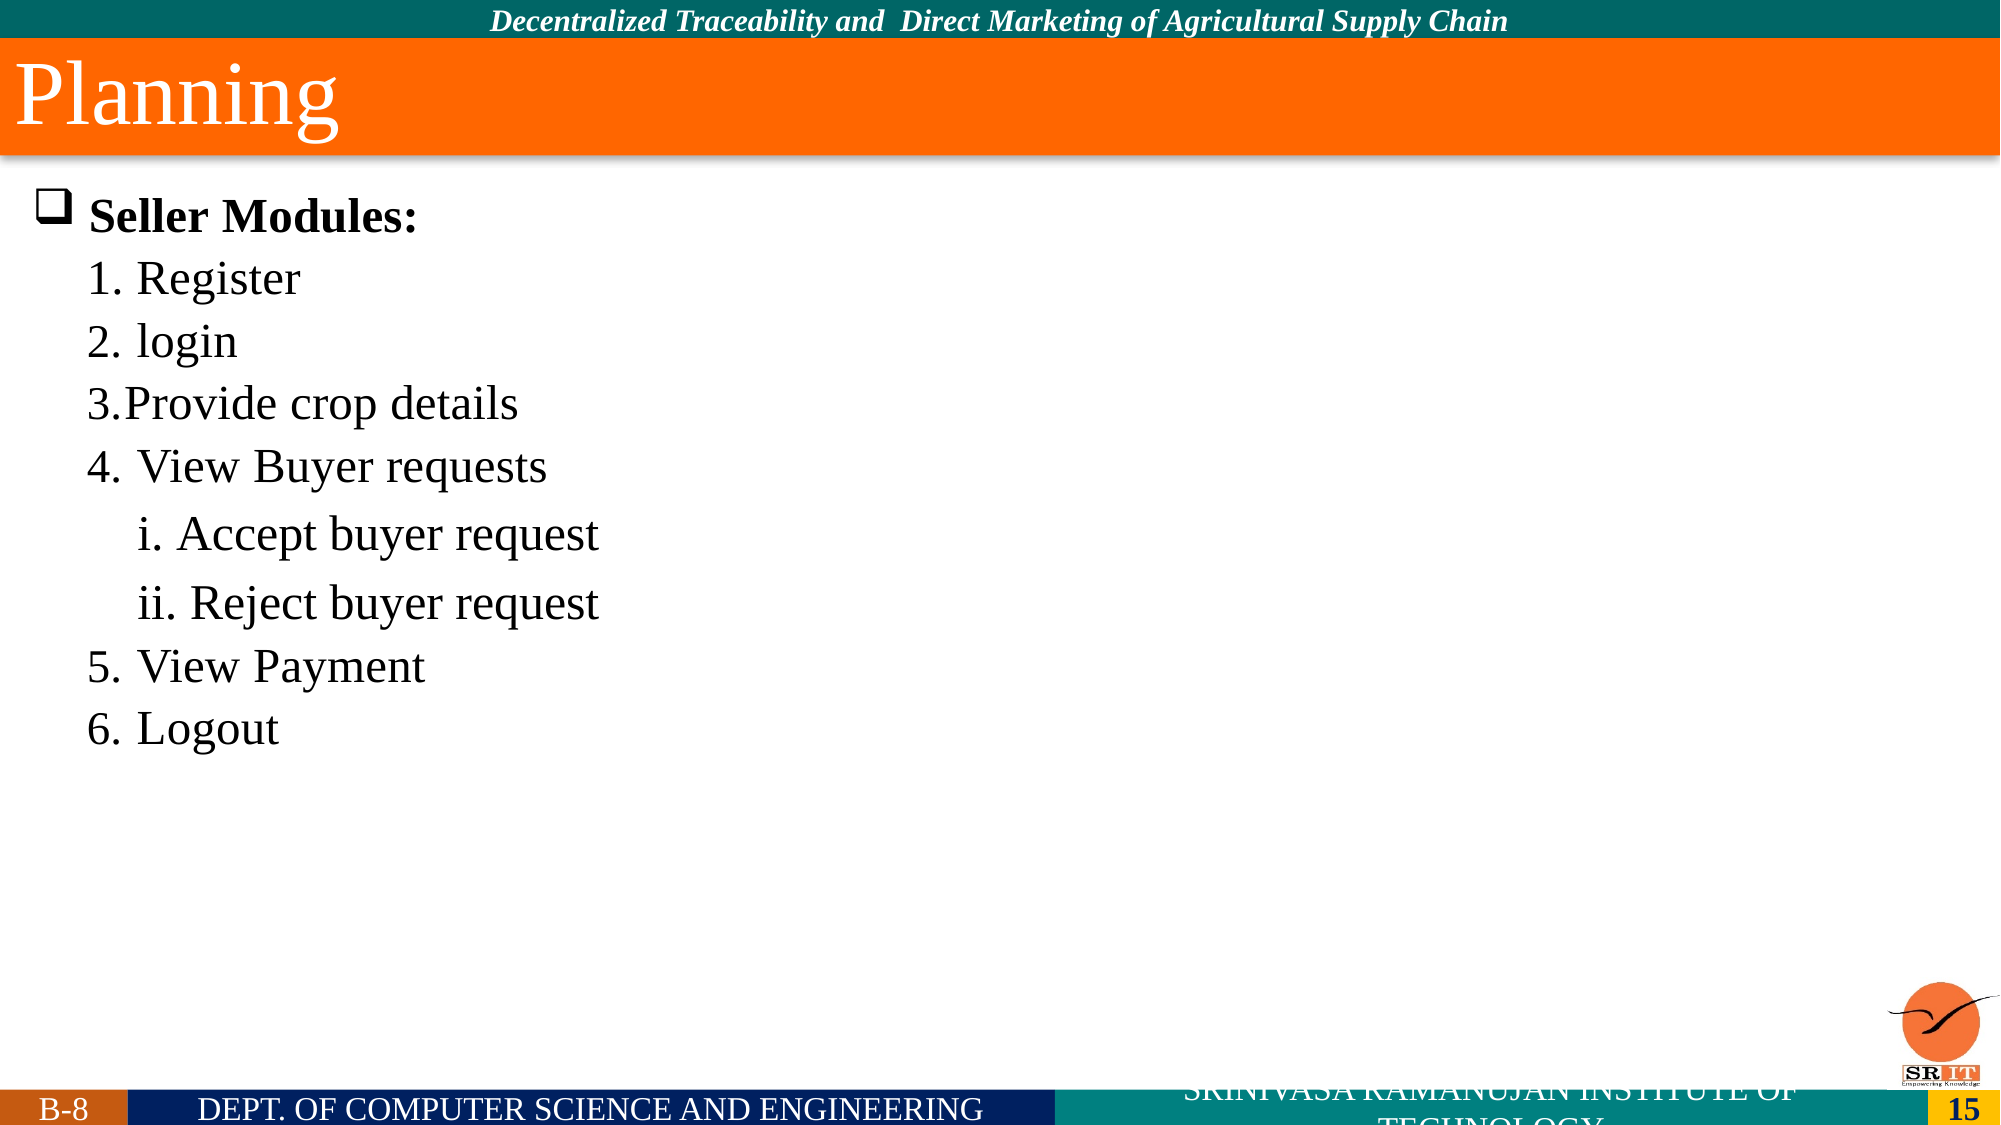

Planning

 Seller Modules:
1. Register
 login
Provide crop details
 View Buyer requests
Accept buyer request
Reject buyer request
 View Payment
 Logout